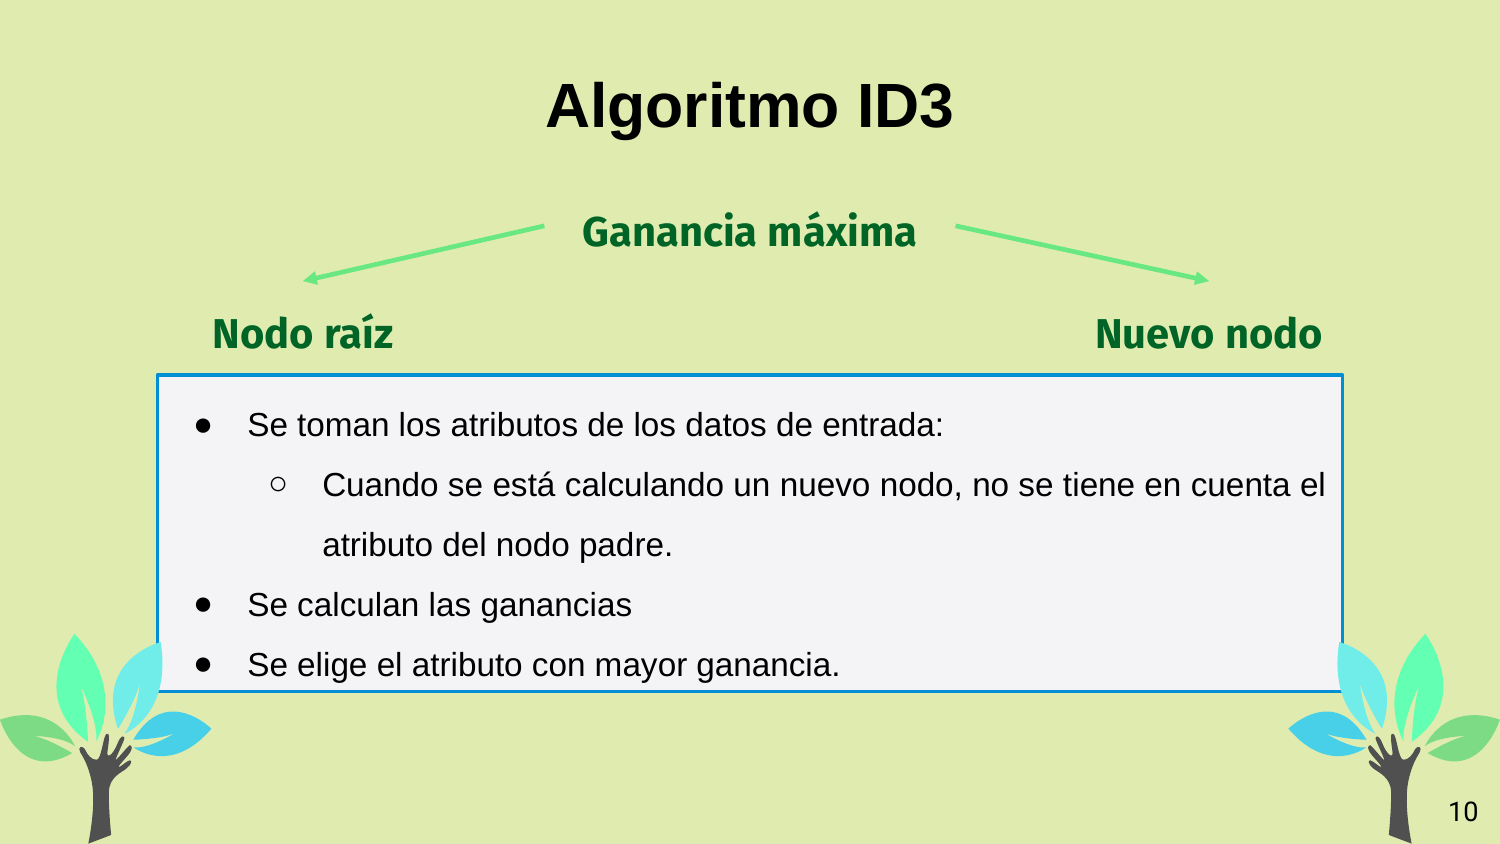

# Algoritmo ID3
Ganancia máxima
Nodo raíz
Nuevo nodo
Se toman los atributos de los datos de entrada:
Cuando se está calculando un nuevo nodo, no se tiene en cuenta el atributo del nodo padre.
Se calculan las ganancias
Se elige el atributo con mayor ganancia.

10